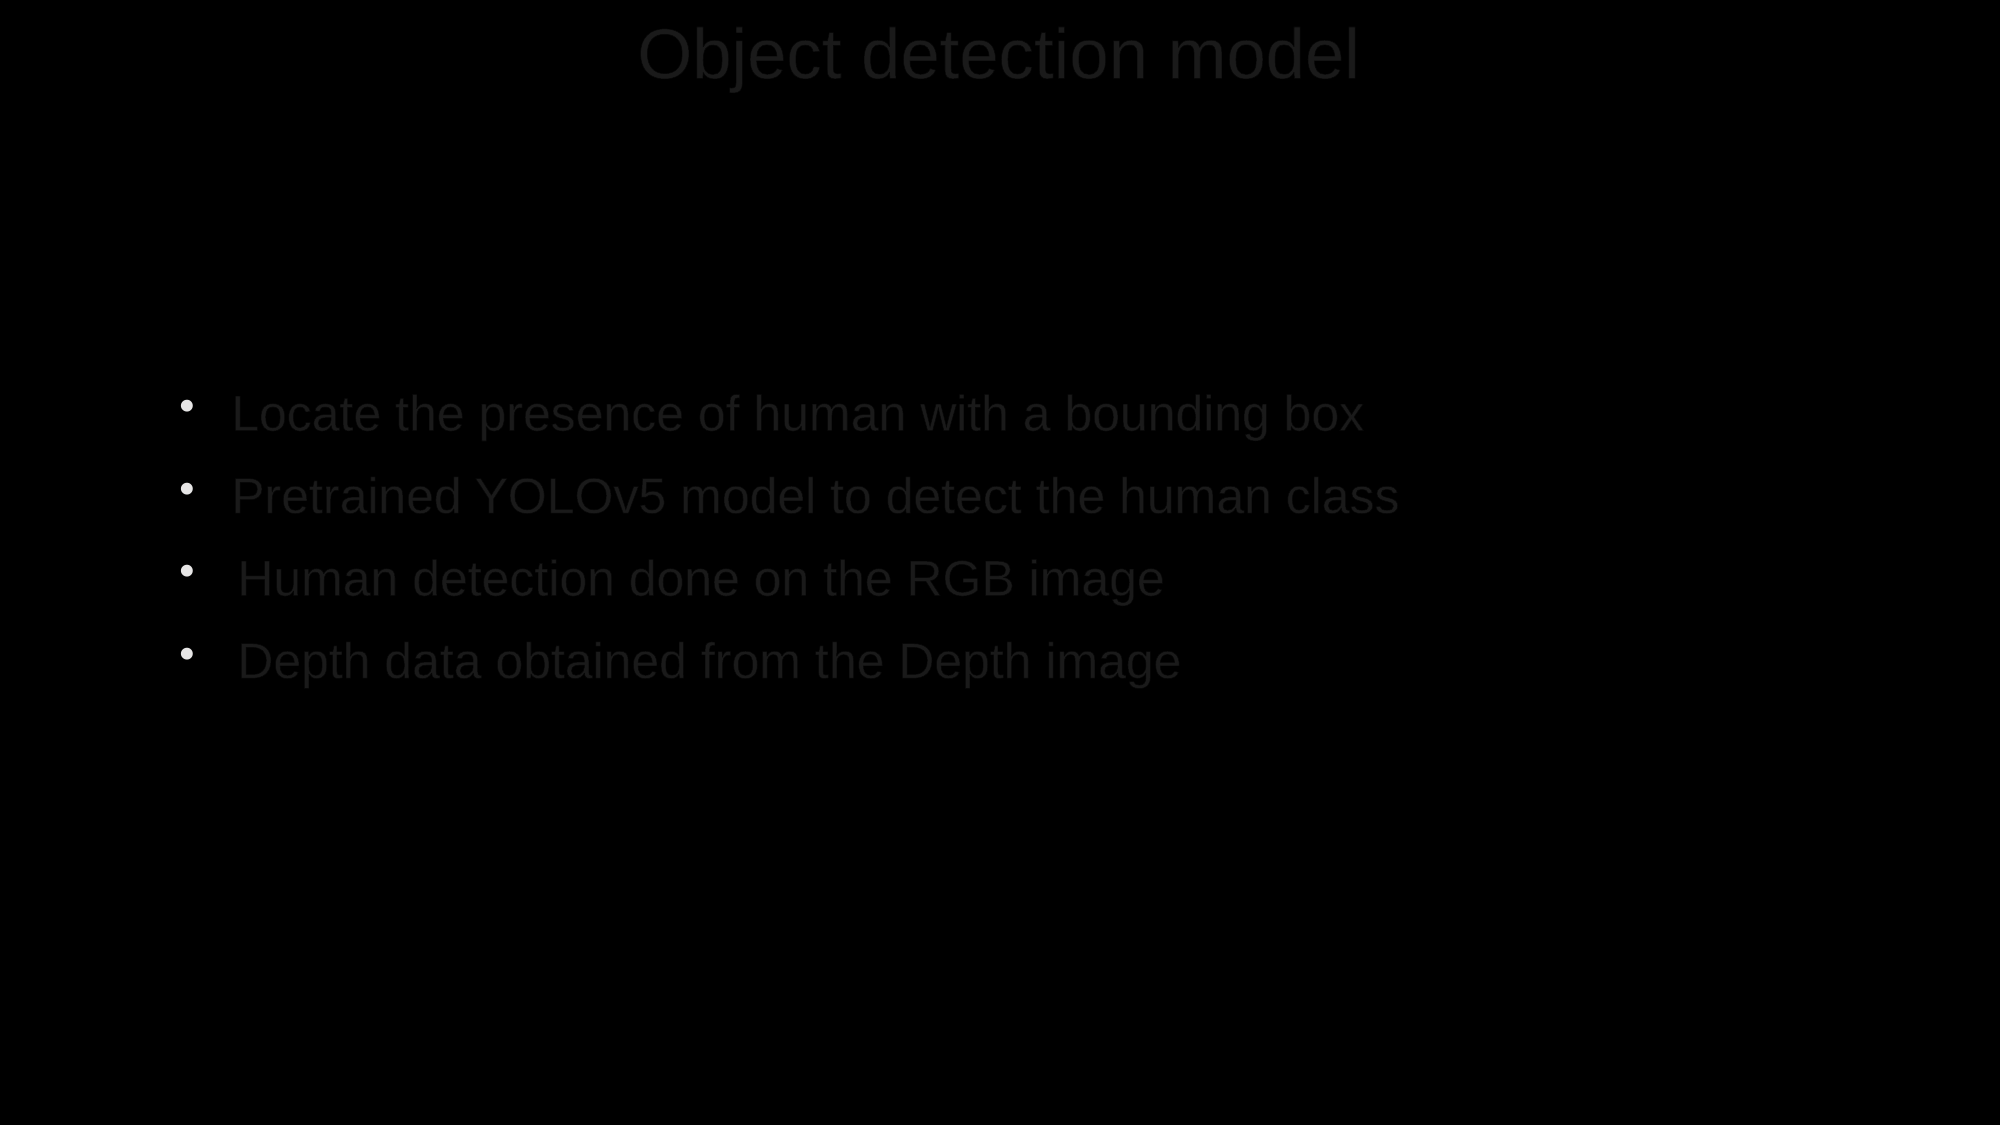

# Object detection model

Locate the presence of human with a bounding box
Pretrained YOLOv5 model to detect the human class
Human detection done on the RGB image
Depth data obtained from the Depth image